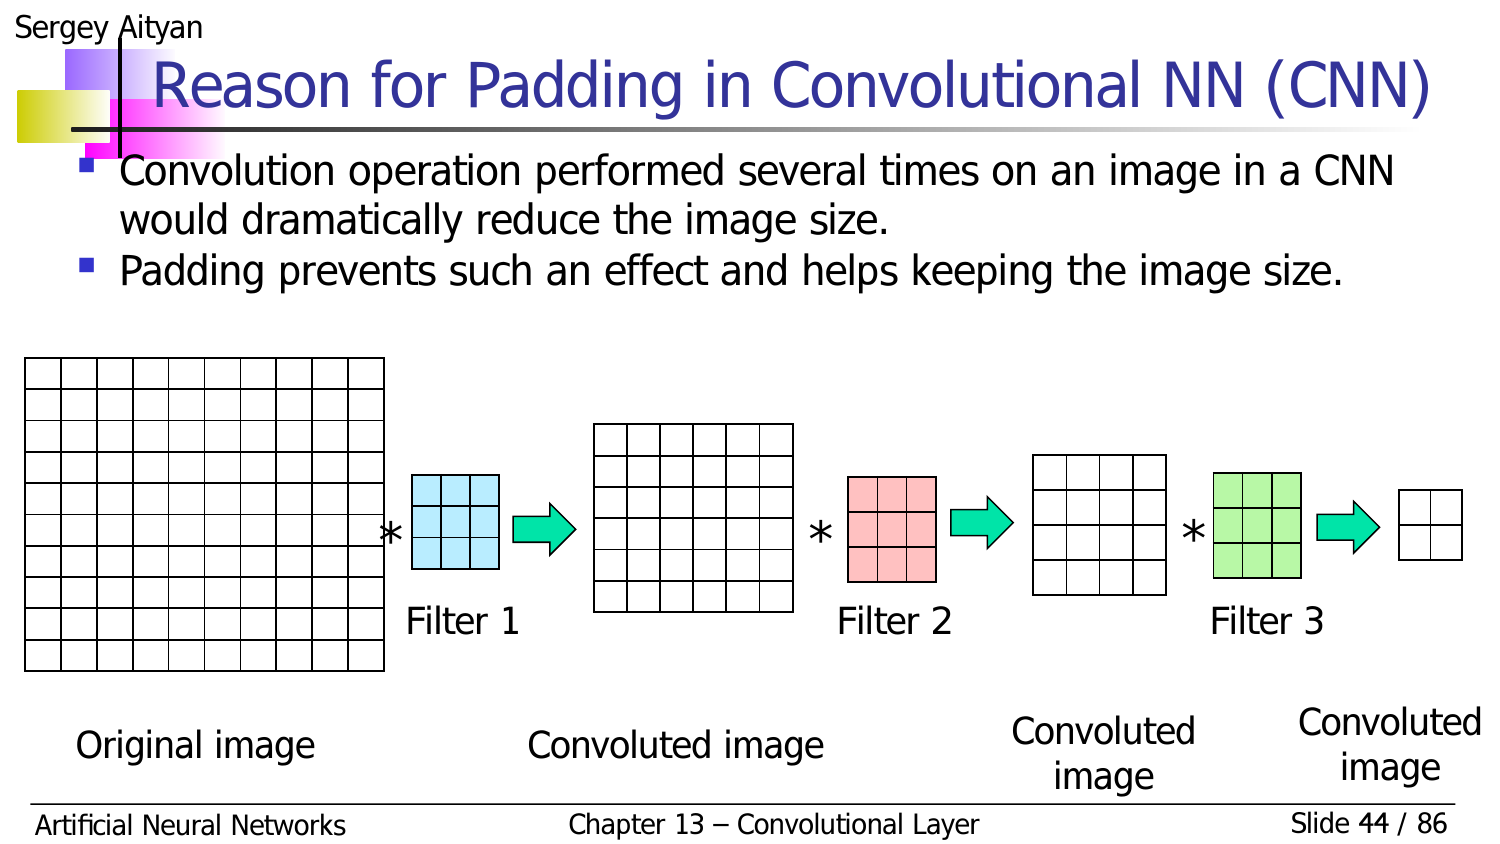

# Reason for Padding in Convolutional NN (CNN)
Convolution operation performed several times on an image in a CNN would dramatically reduce the image size.
Padding prevents such an effect and helps keeping the image size.
|  |  |  |  |  |  |  |  |  |  |
| --- | --- | --- | --- | --- | --- | --- | --- | --- | --- |
|  |  |  |  |  |  |  |  |  |  |
|  |  |  |  |  |  |  |  |  |  |
|  |  |  |  |  |  |  |  |  |  |
|  |  |  |  |  |  |  |  |  |  |
|  |  |  |  |  |  |  |  |  |  |
|  |  |  |  |  |  |  |  |  |  |
|  |  |  |  |  |  |  |  |  |  |
|  |  |  |  |  |  |  |  |  |  |
|  |  |  |  |  |  |  |  |  |  |
|  |  |  |  |  |  |
| --- | --- | --- | --- | --- | --- |
|  |  |  |  |  |  |
|  |  |  |  |  |  |
|  |  |  |  |  |  |
|  |  |  |  |  |  |
|  |  |  |  |  |  |
|  |  |  |  |
| --- | --- | --- | --- |
|  |  |  |  |
|  |  |  |  |
|  |  |  |  |
|  |  |  |
| --- | --- | --- |
|  |  |  |
|  |  |  |
|  |  |  |
| --- | --- | --- |
|  |  |  |
|  |  |  |
|  |  |  |
| --- | --- | --- |
|  |  |  |
|  |  |  |
|  |  |
| --- | --- |
|  |  |

*
*
*

Filter 1                           Filter 2                      Filter 3
Convoluted image
Convoluted image
Convoluted image
Original image